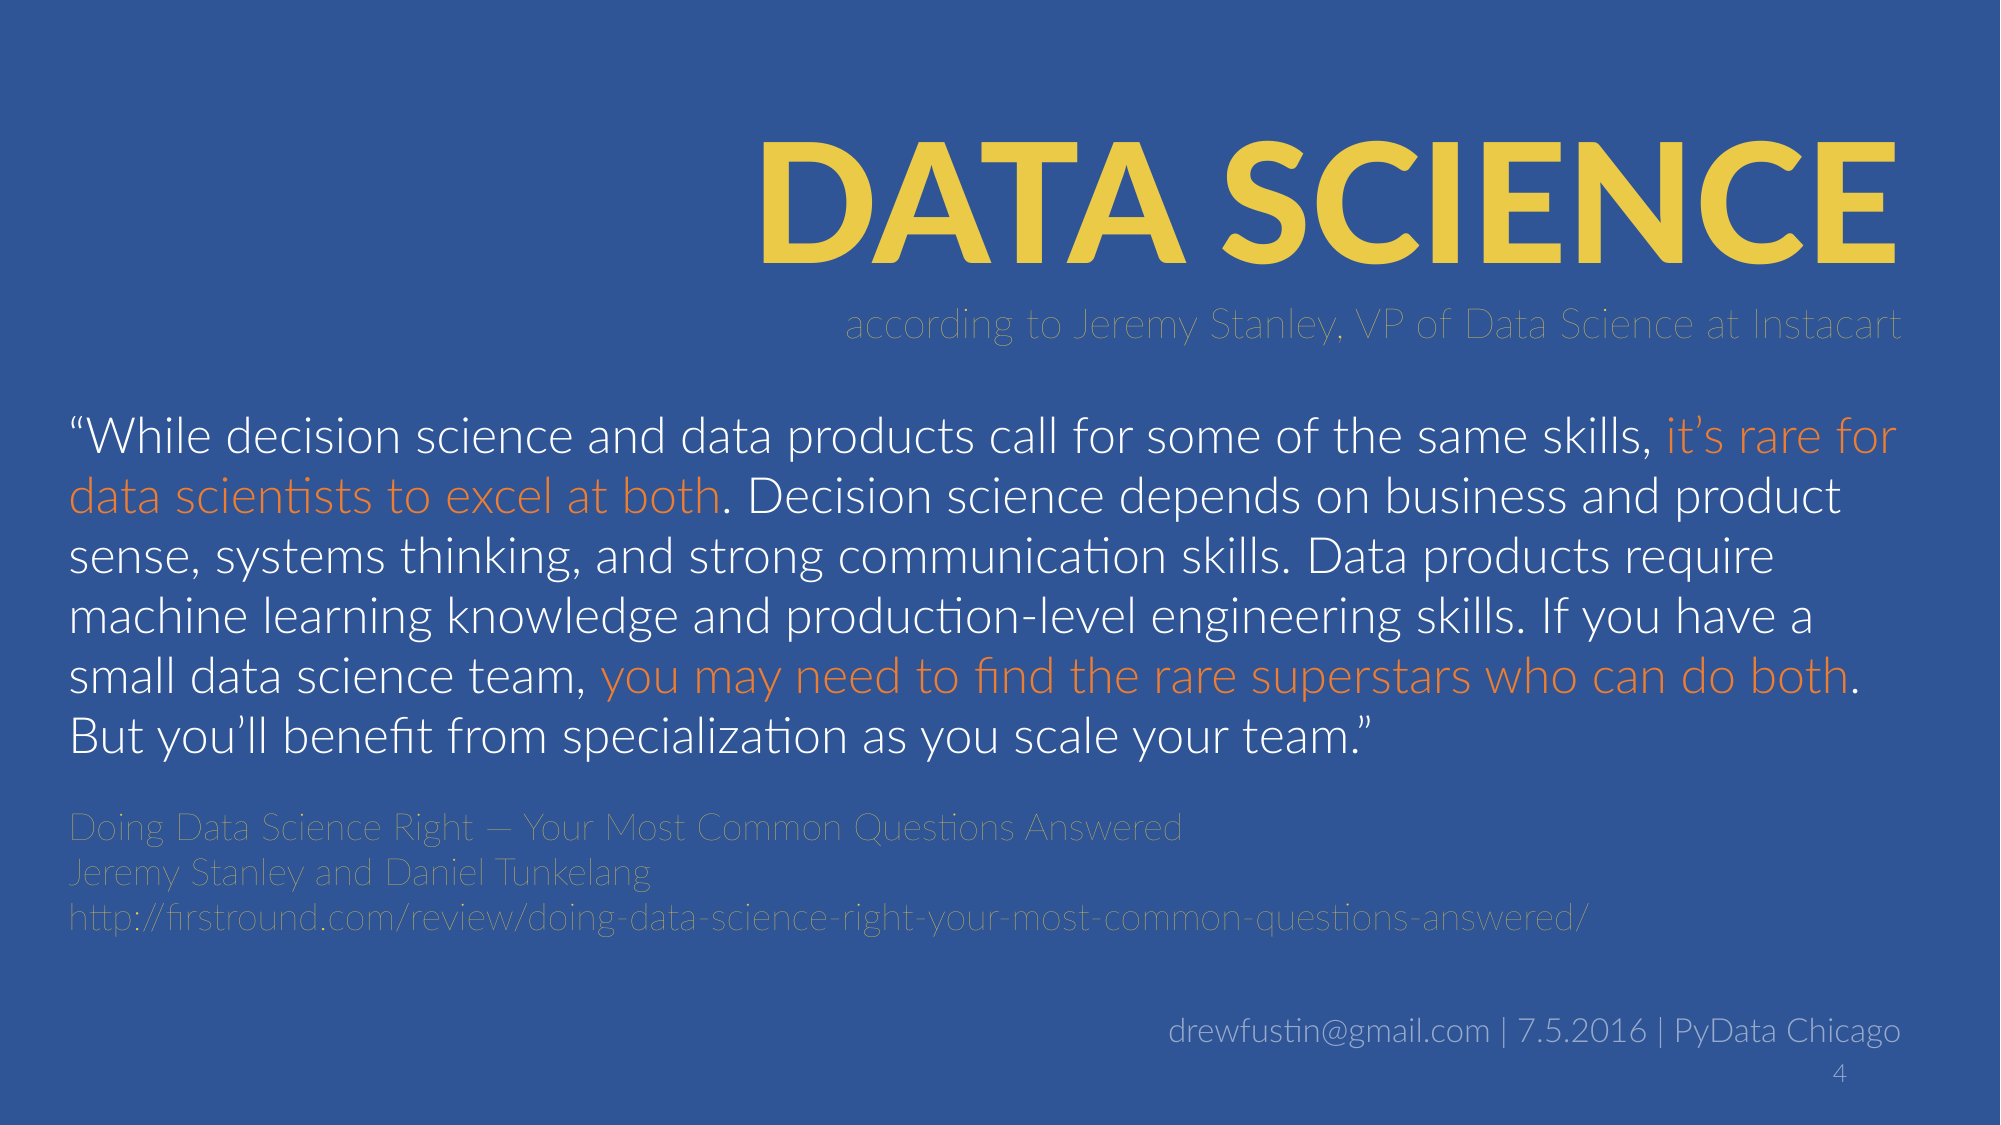

DATA SCIENCE
according to Jeremy Stanley, VP of Data Science at Instacart
“While decision science and data products call for some of the same skills, it’s rare for data scientists to excel at both. Decision science depends on business and product sense, systems thinking, and strong communication skills. Data products require machine learning knowledge and production-level engineering skills. If you have a small data science team, you may need to find the rare superstars who can do both. But you’ll benefit from specialization as you scale your team.”
Doing Data Science Right — Your Most Common Questions Answered
Jeremy Stanley and Daniel Tunkelang
http://firstround.com/review/doing-data-science-right-your-most-common-questions-answered/
drewfustin@gmail.com | 7.5.2016 | PyData Chicago
4